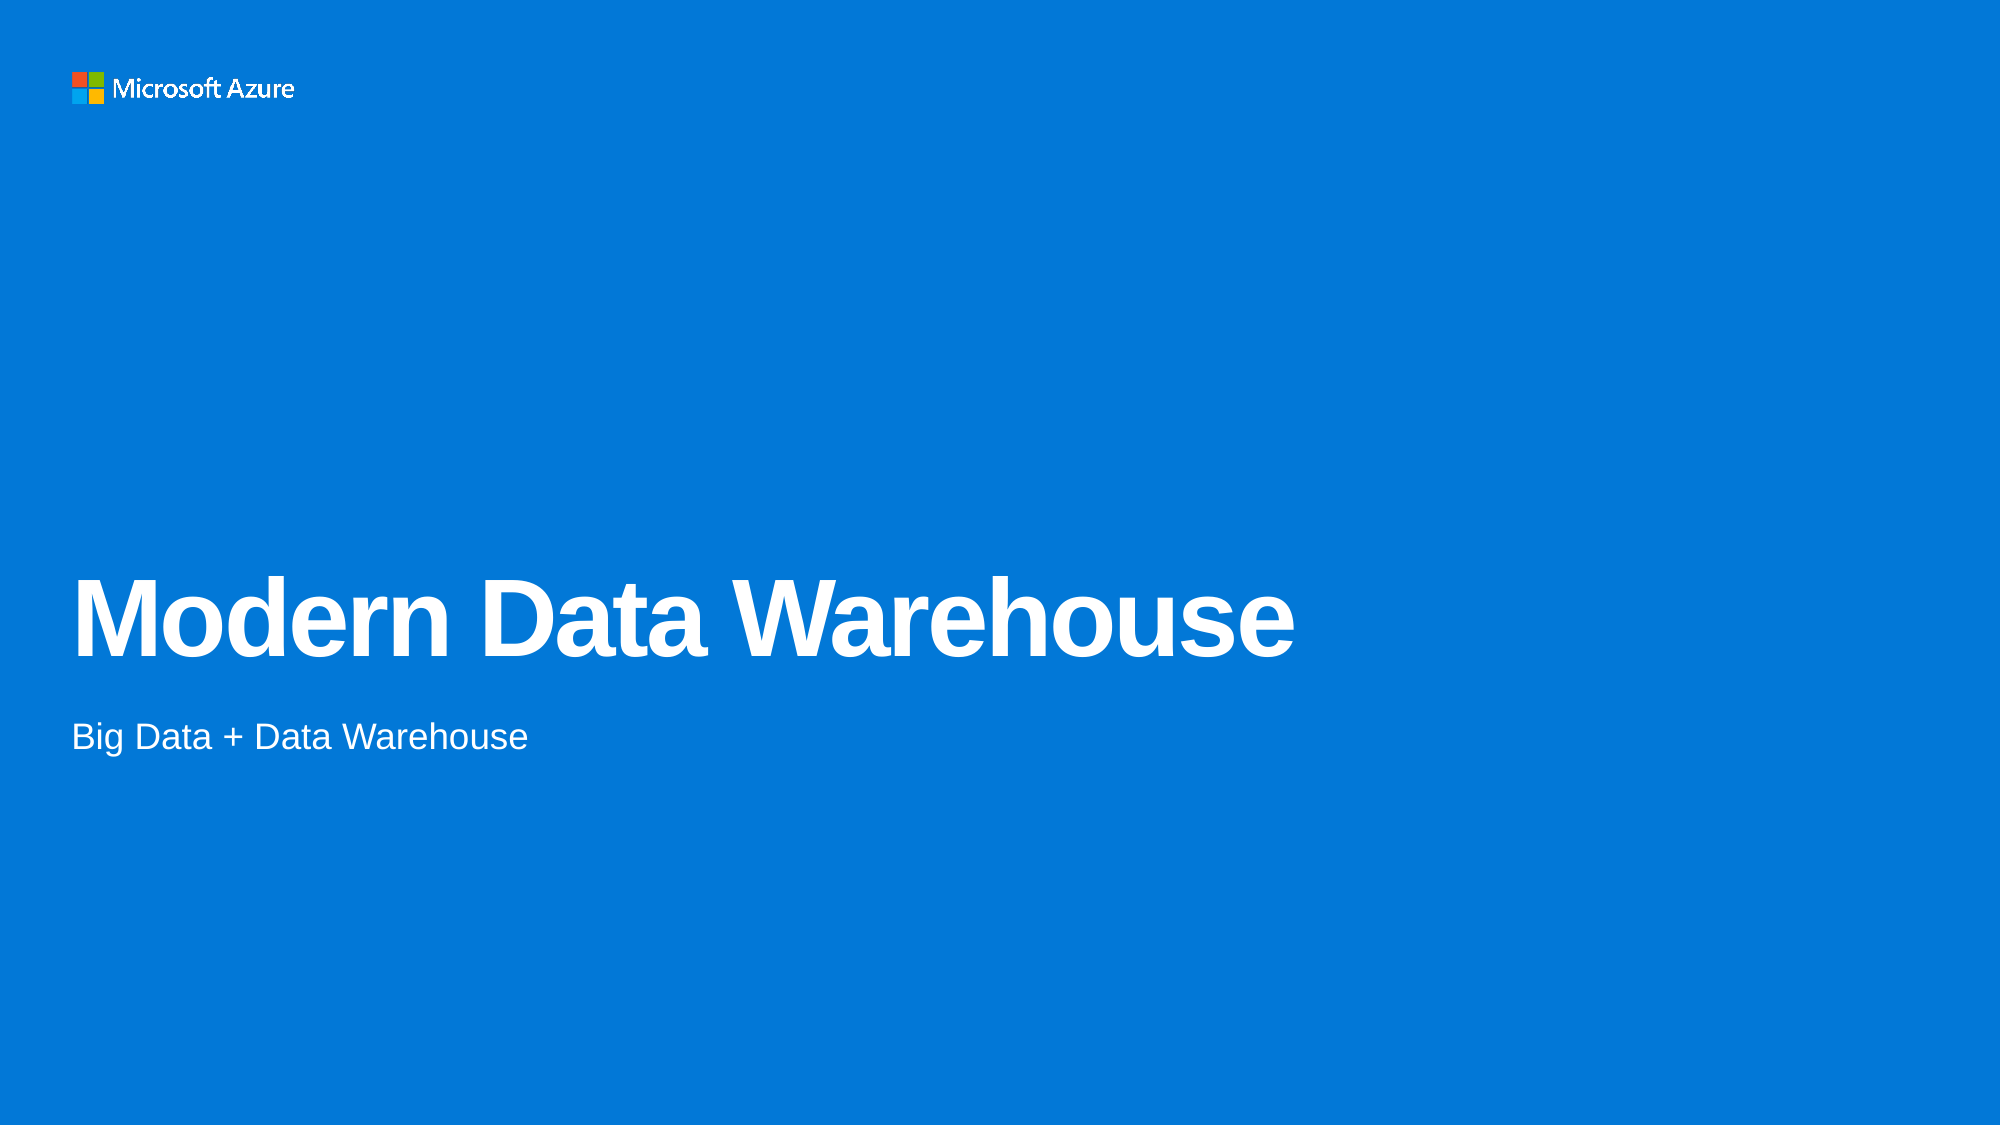

# Modern Data Warehouse
Big Data + Data Warehouse